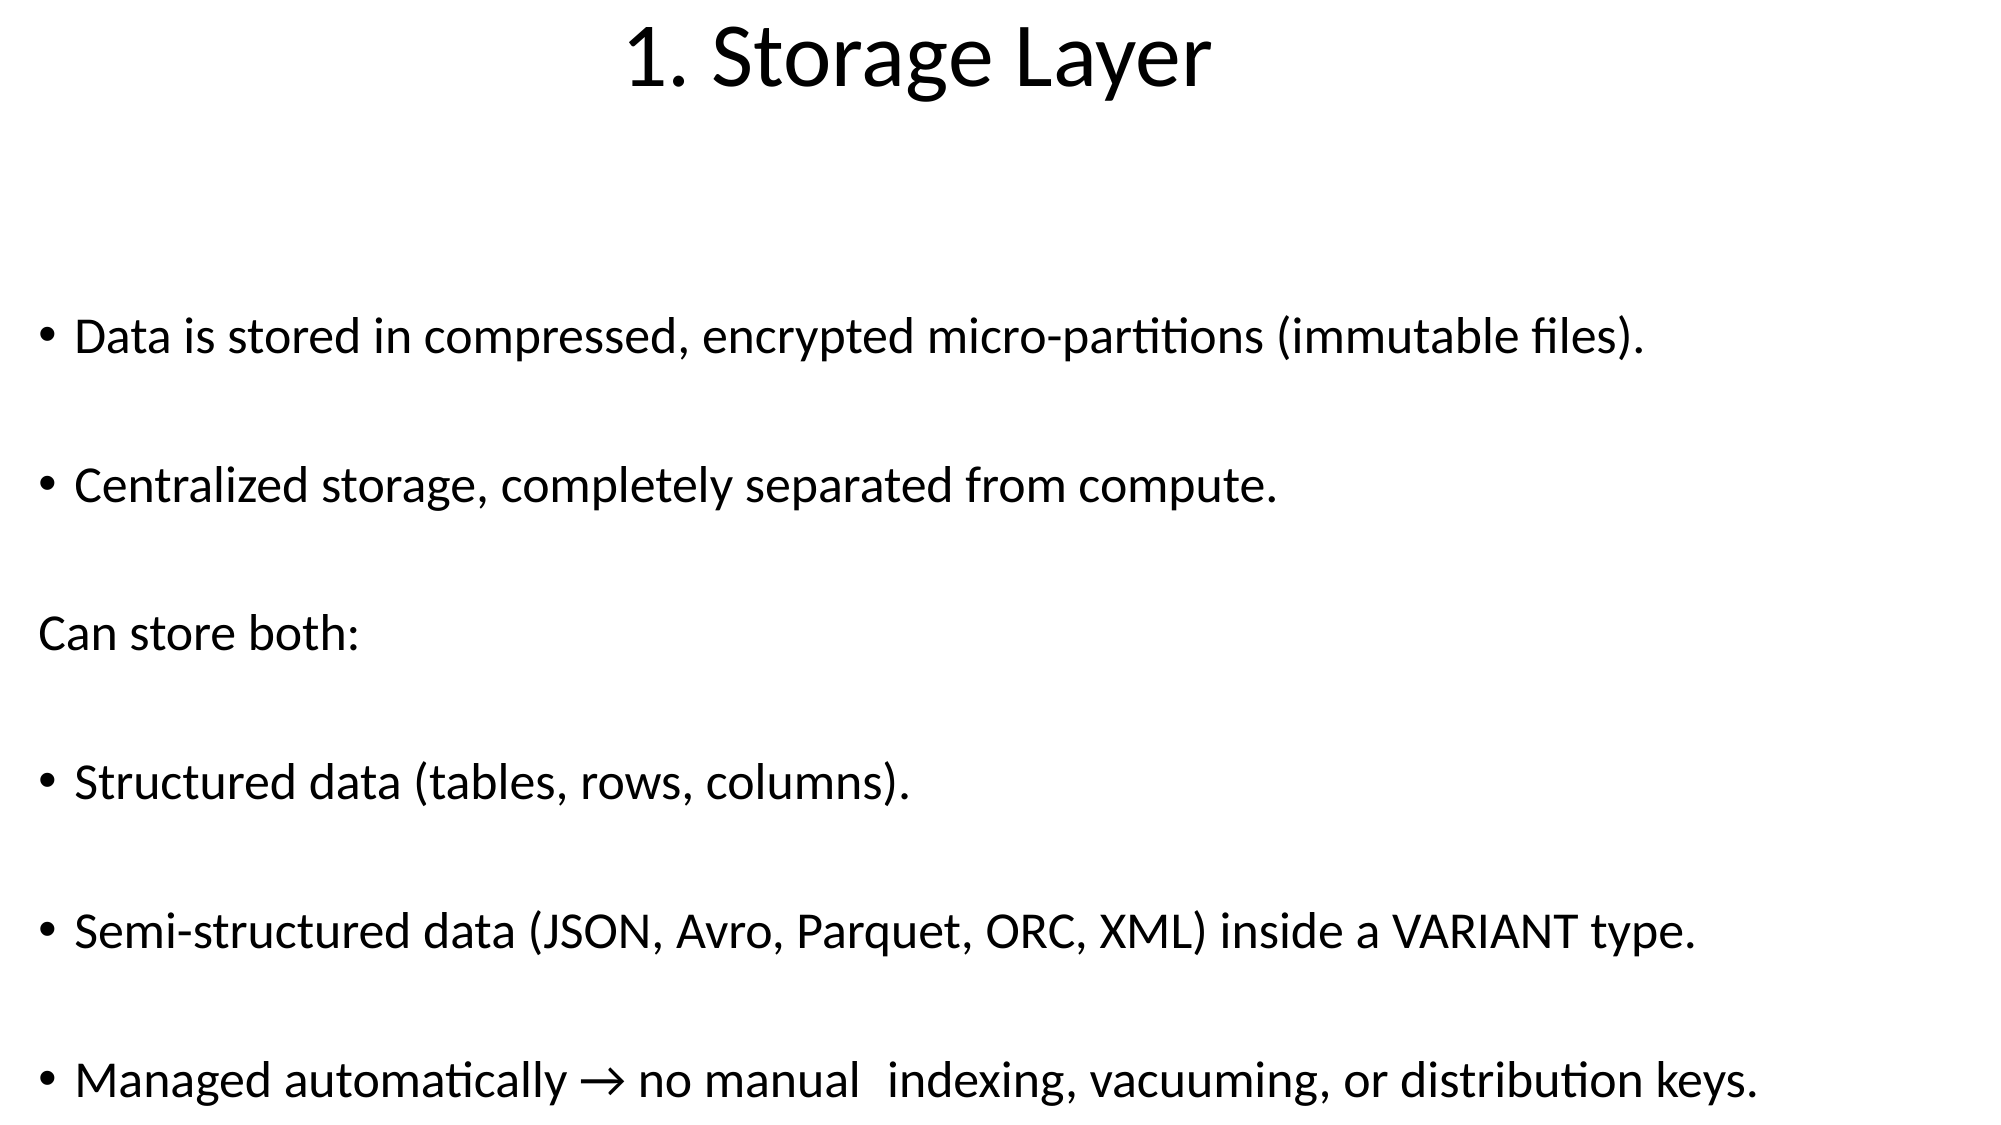

# 1. Storage Layer

Data is stored in compressed, encrypted micro-partitions (immutable files).

Centralized storage, completely separated from compute.

Can store both:

Structured data (tables, rows, columns).

Semi-structured data (JSON, Avro, Parquet, ORC, XML) inside a VARIANT type.

Managed automatically → no manual	 indexing, vacuuming, or distribution keys.